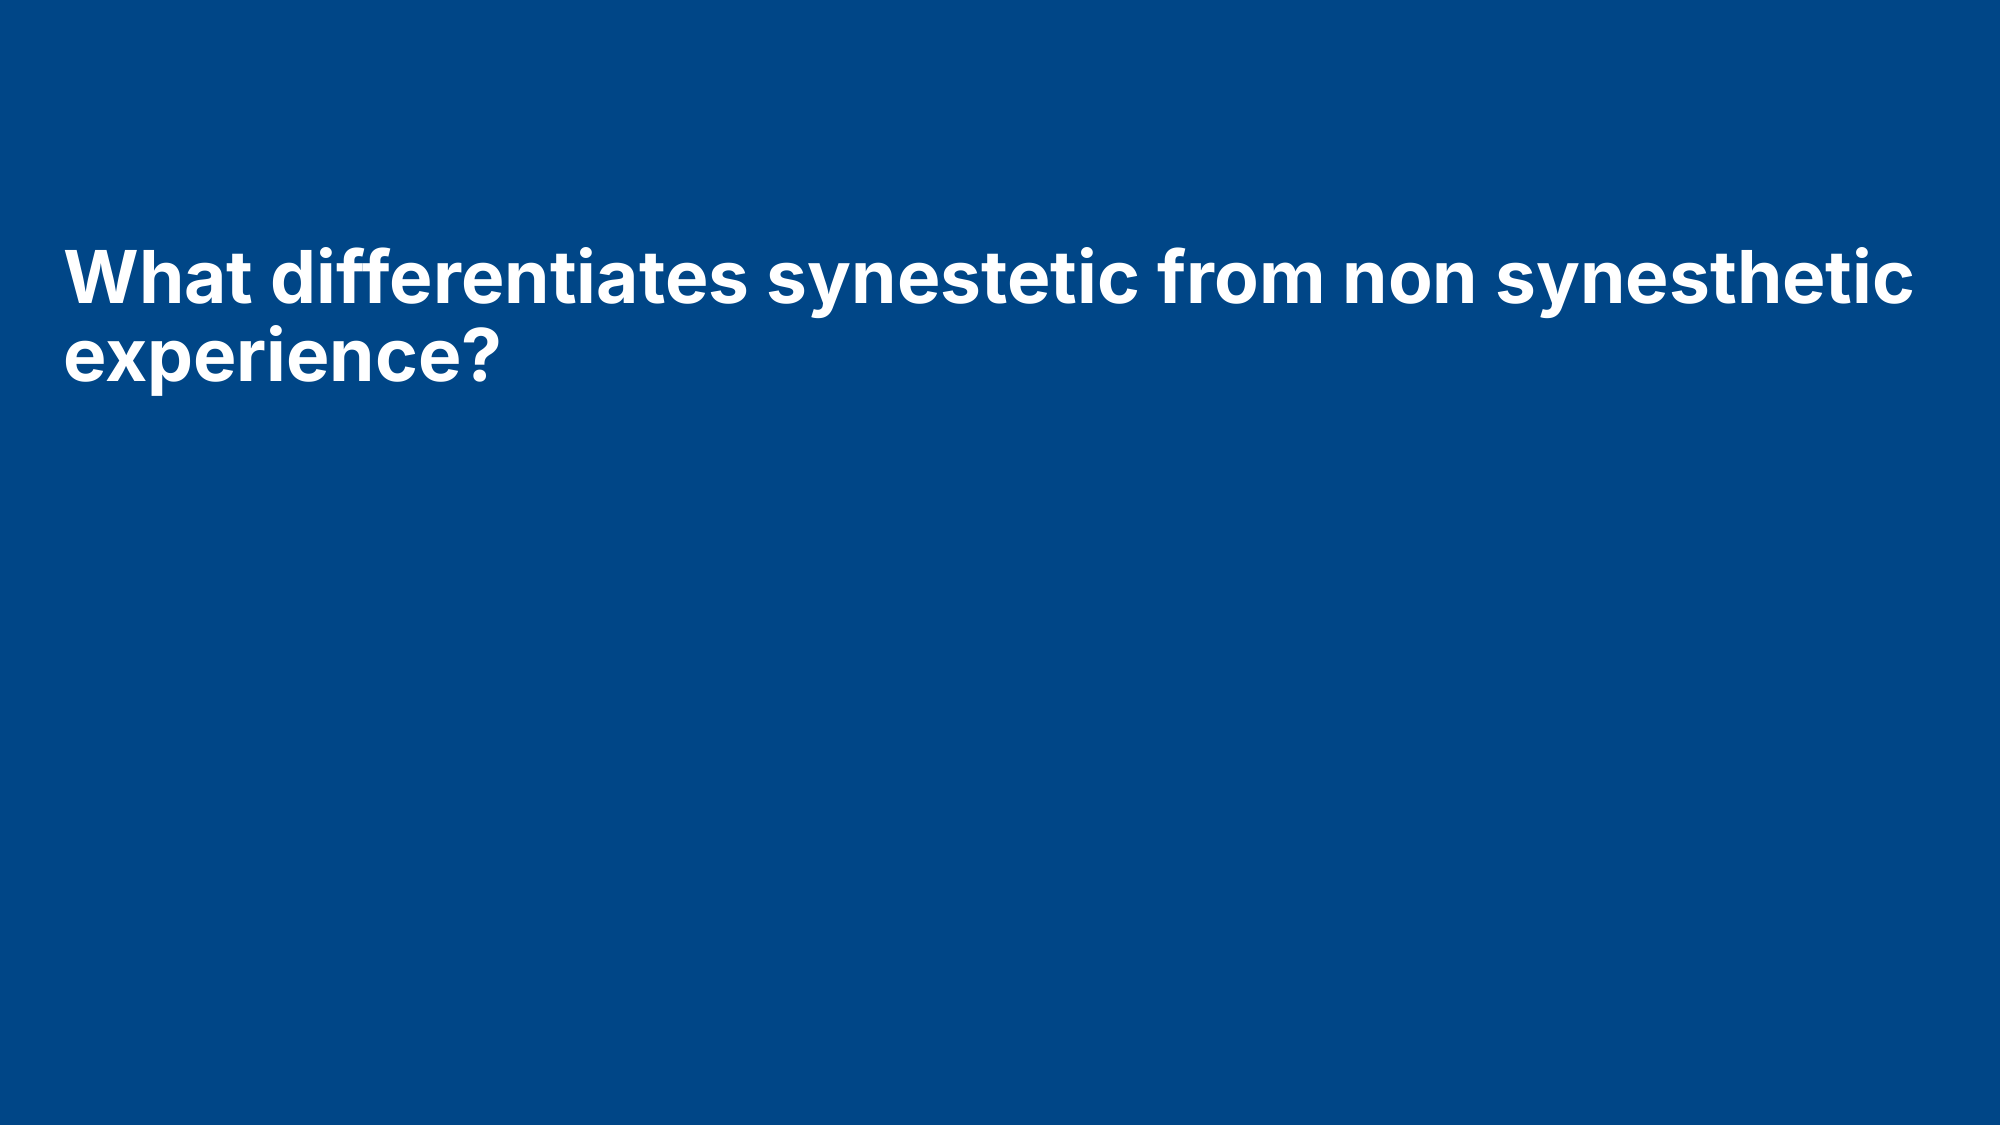

# What differentiates synestetic from non synesthetic experience?